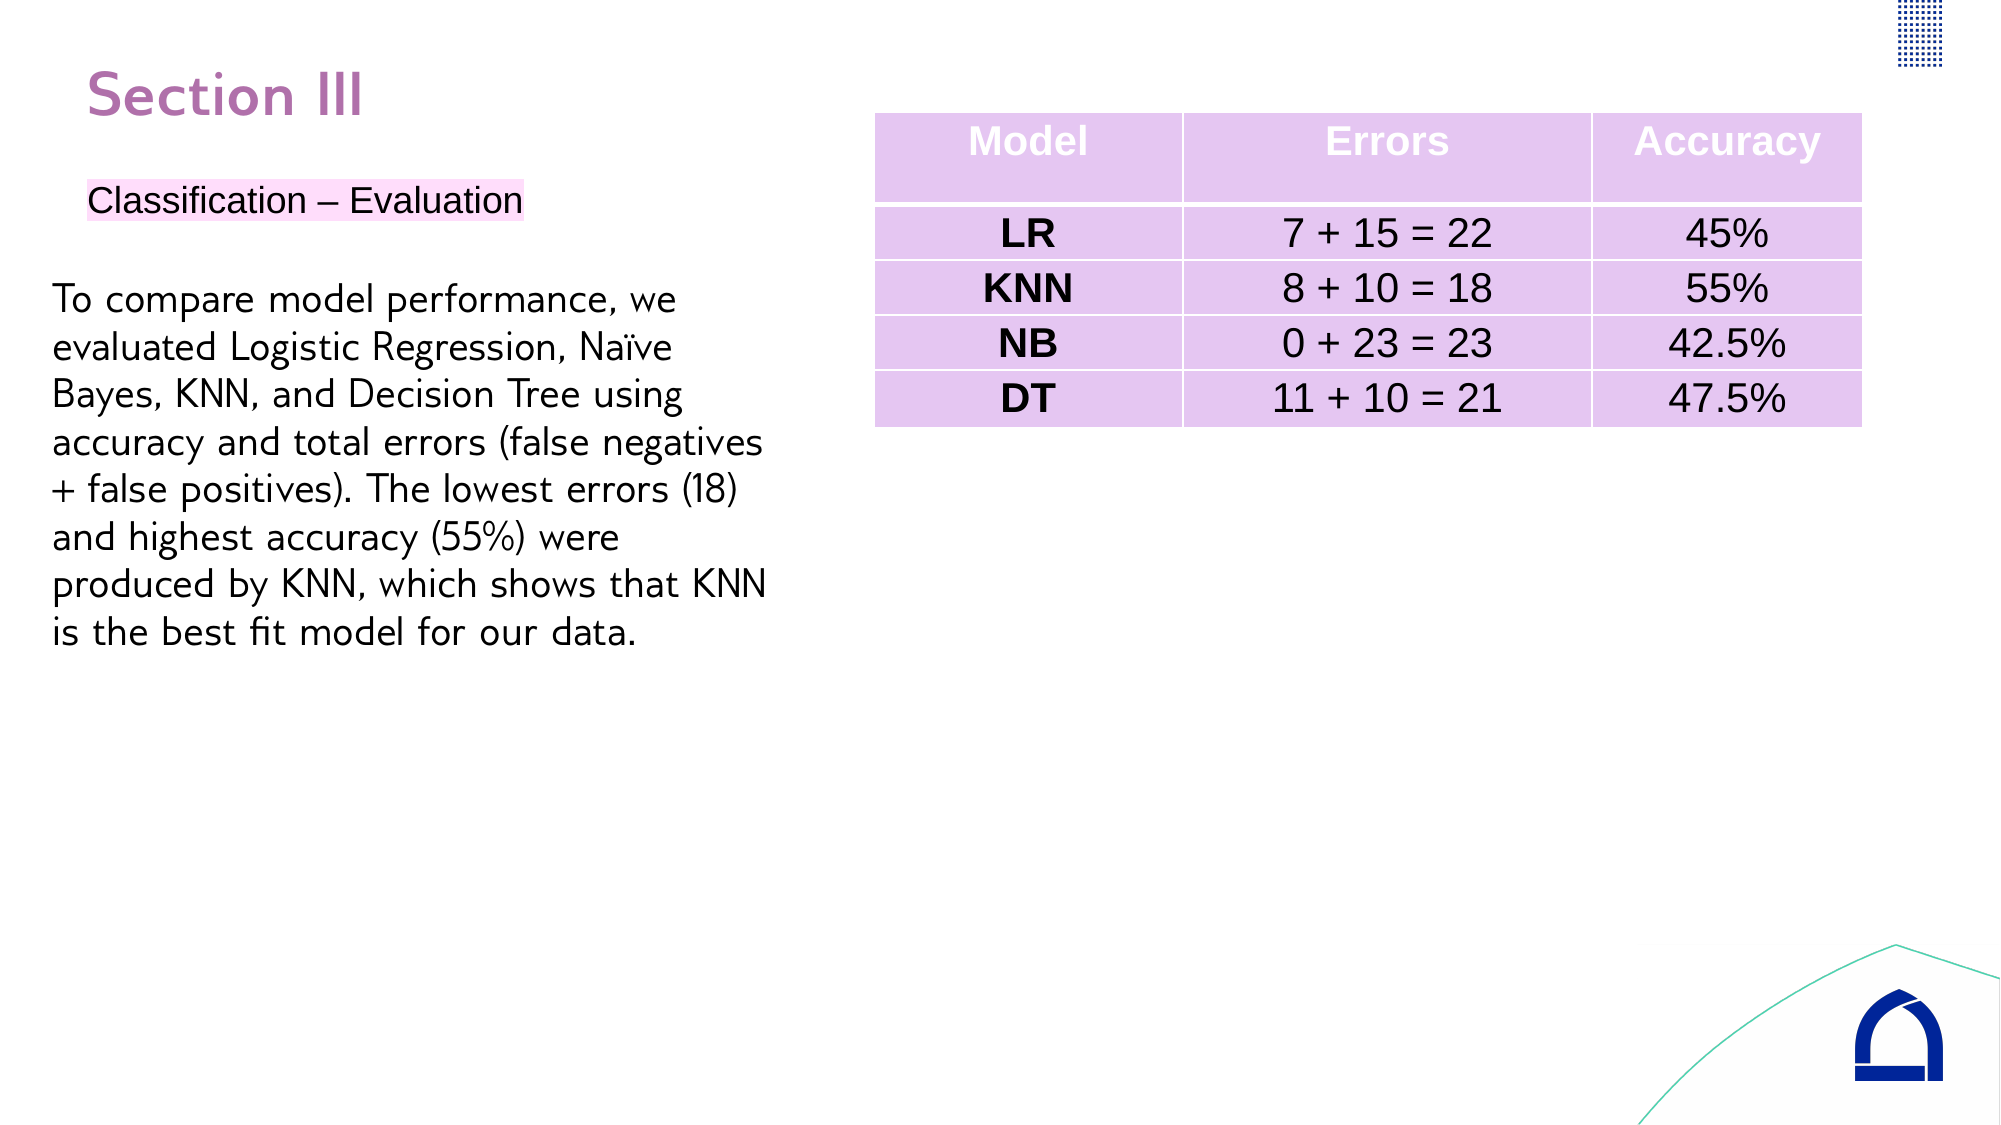

# Section III
| Model | Errors | Accuracy |
| --- | --- | --- |
| LR | 7 + 15 = 22 | 45% |
| KNN | 8 + 10 = 18 | 55% |
| NB | 0 + 23 = 23 | 42.5% |
| DT | 11 + 10 = 21 | 47.5% |
Classification – Evaluation
To compare model performance, we evaluated Logistic Regression, Naïve Bayes, KNN, and Decision Tree using accuracy and total errors (false negatives + false positives). The lowest errors (18) and highest accuracy (55%) were produced by KNN, which shows that KNN is the best fit model for our data.